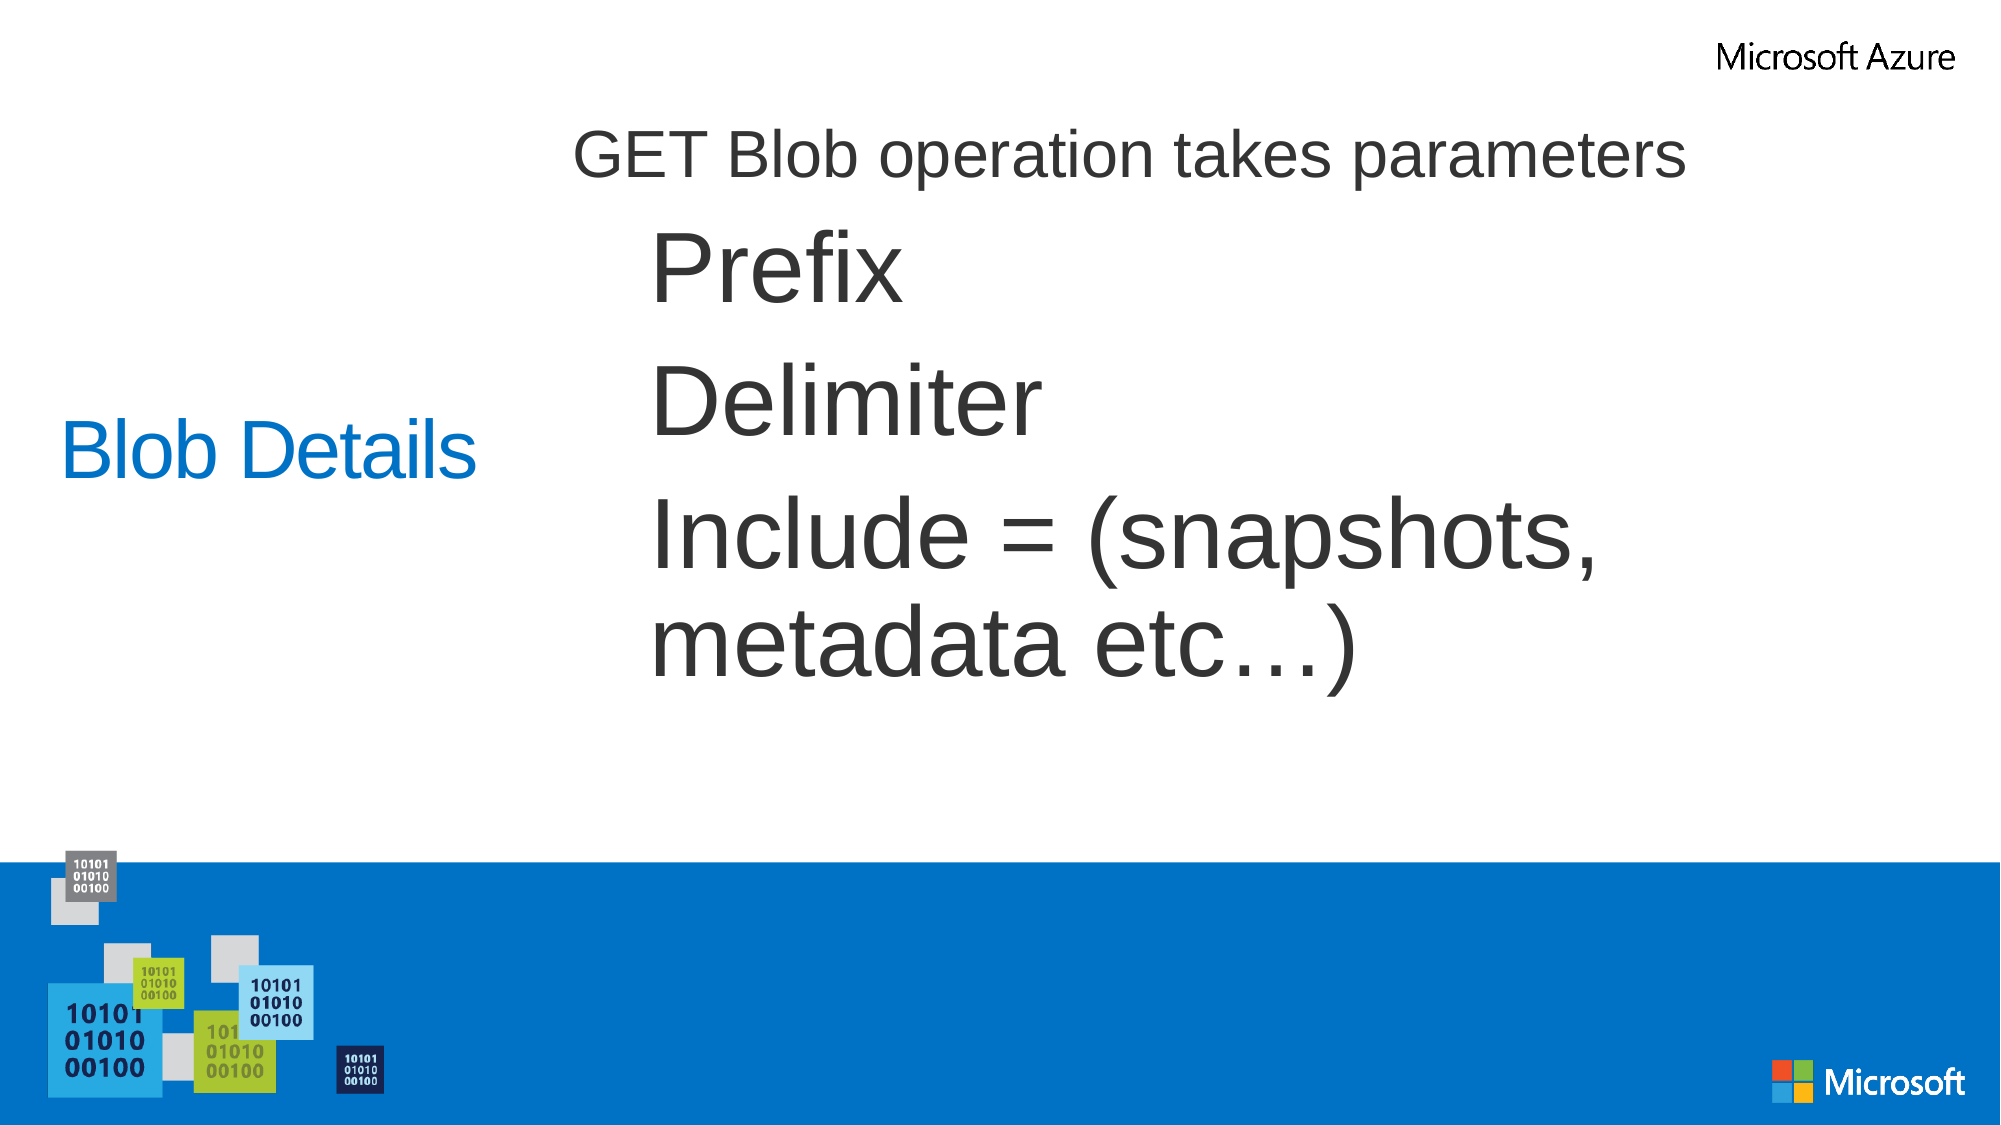

GET Blob operation takes parameters
Prefix
Delimiter
Include = (snapshots, metadata etc…)

# Blob Details